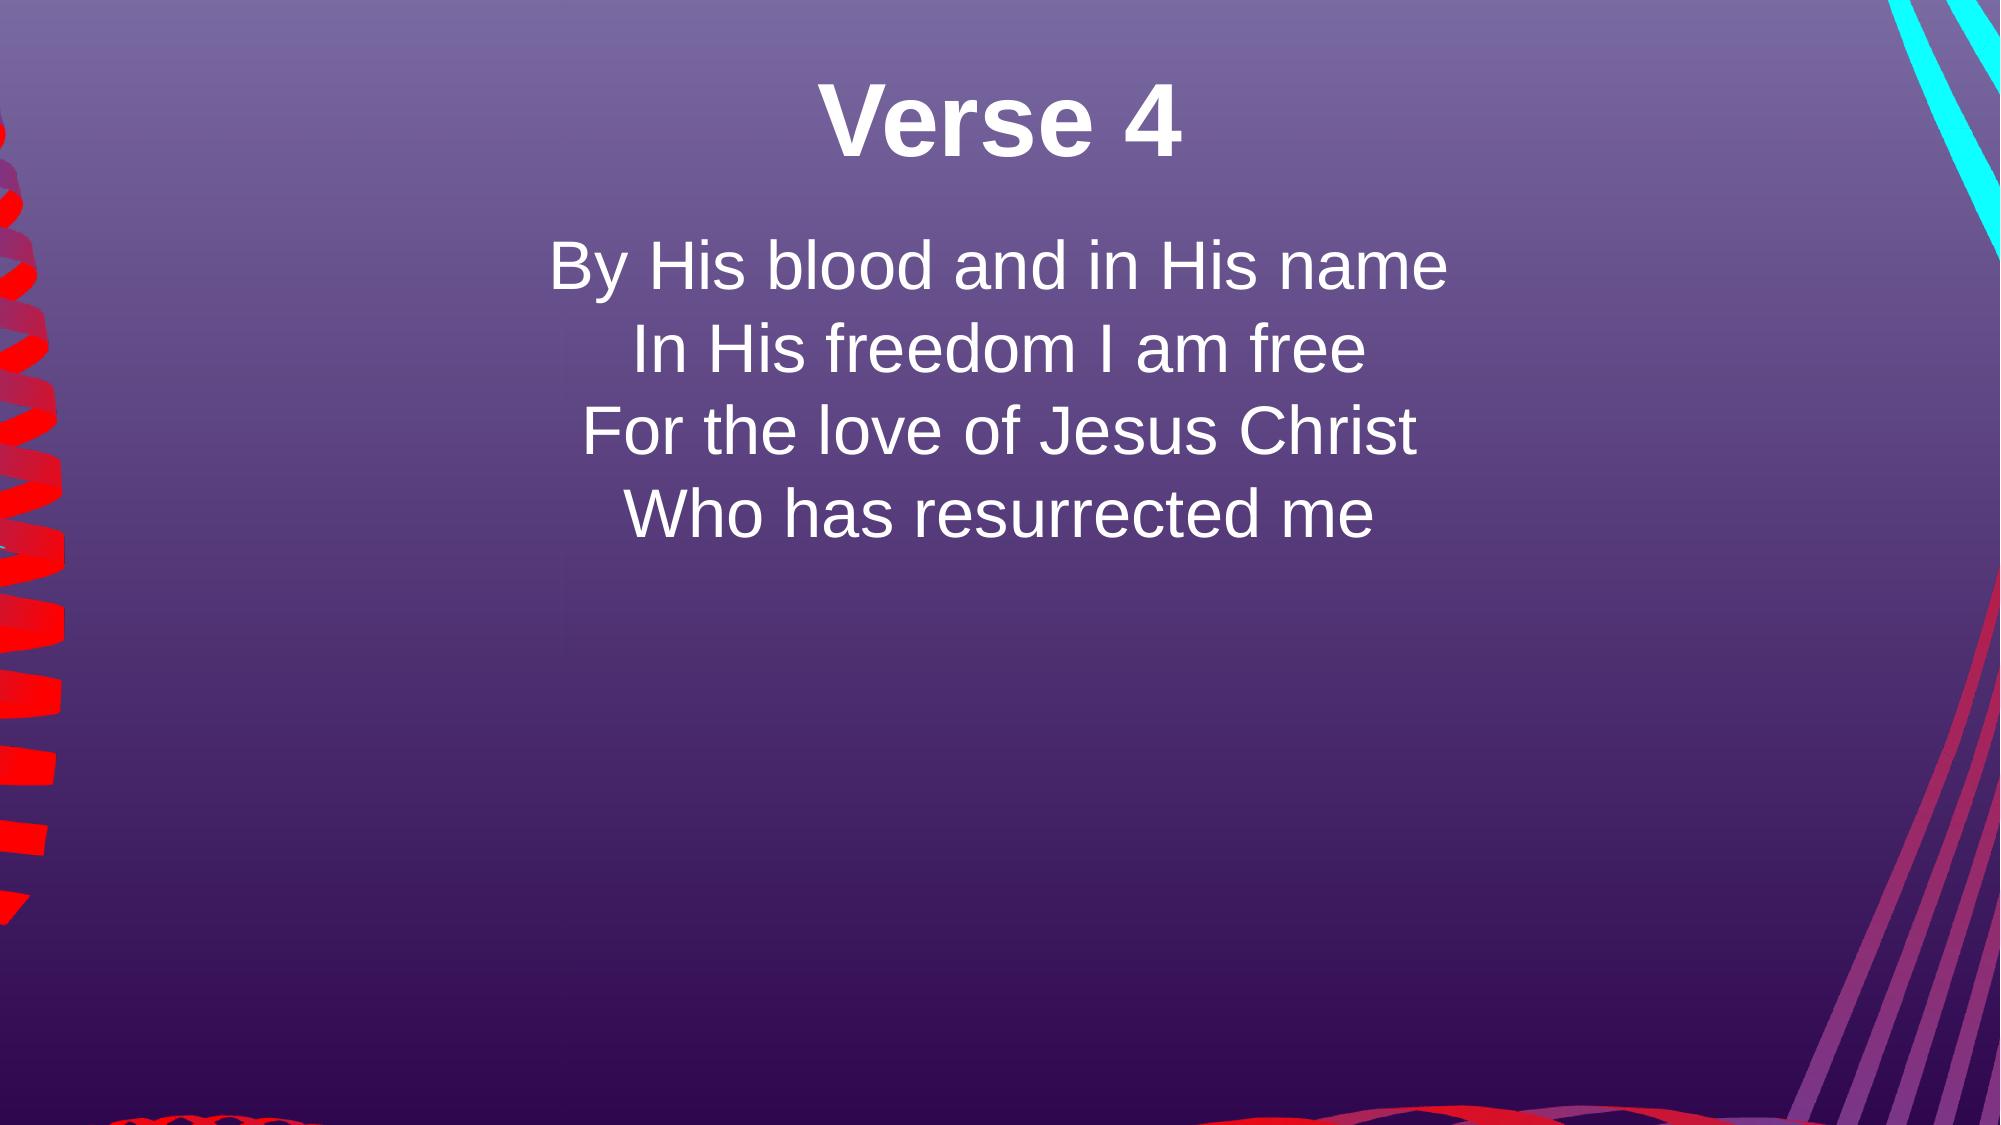

Verse 4
By His blood and in His name
In His freedom I am free
For the love of Jesus Christ
Who has resurrected me